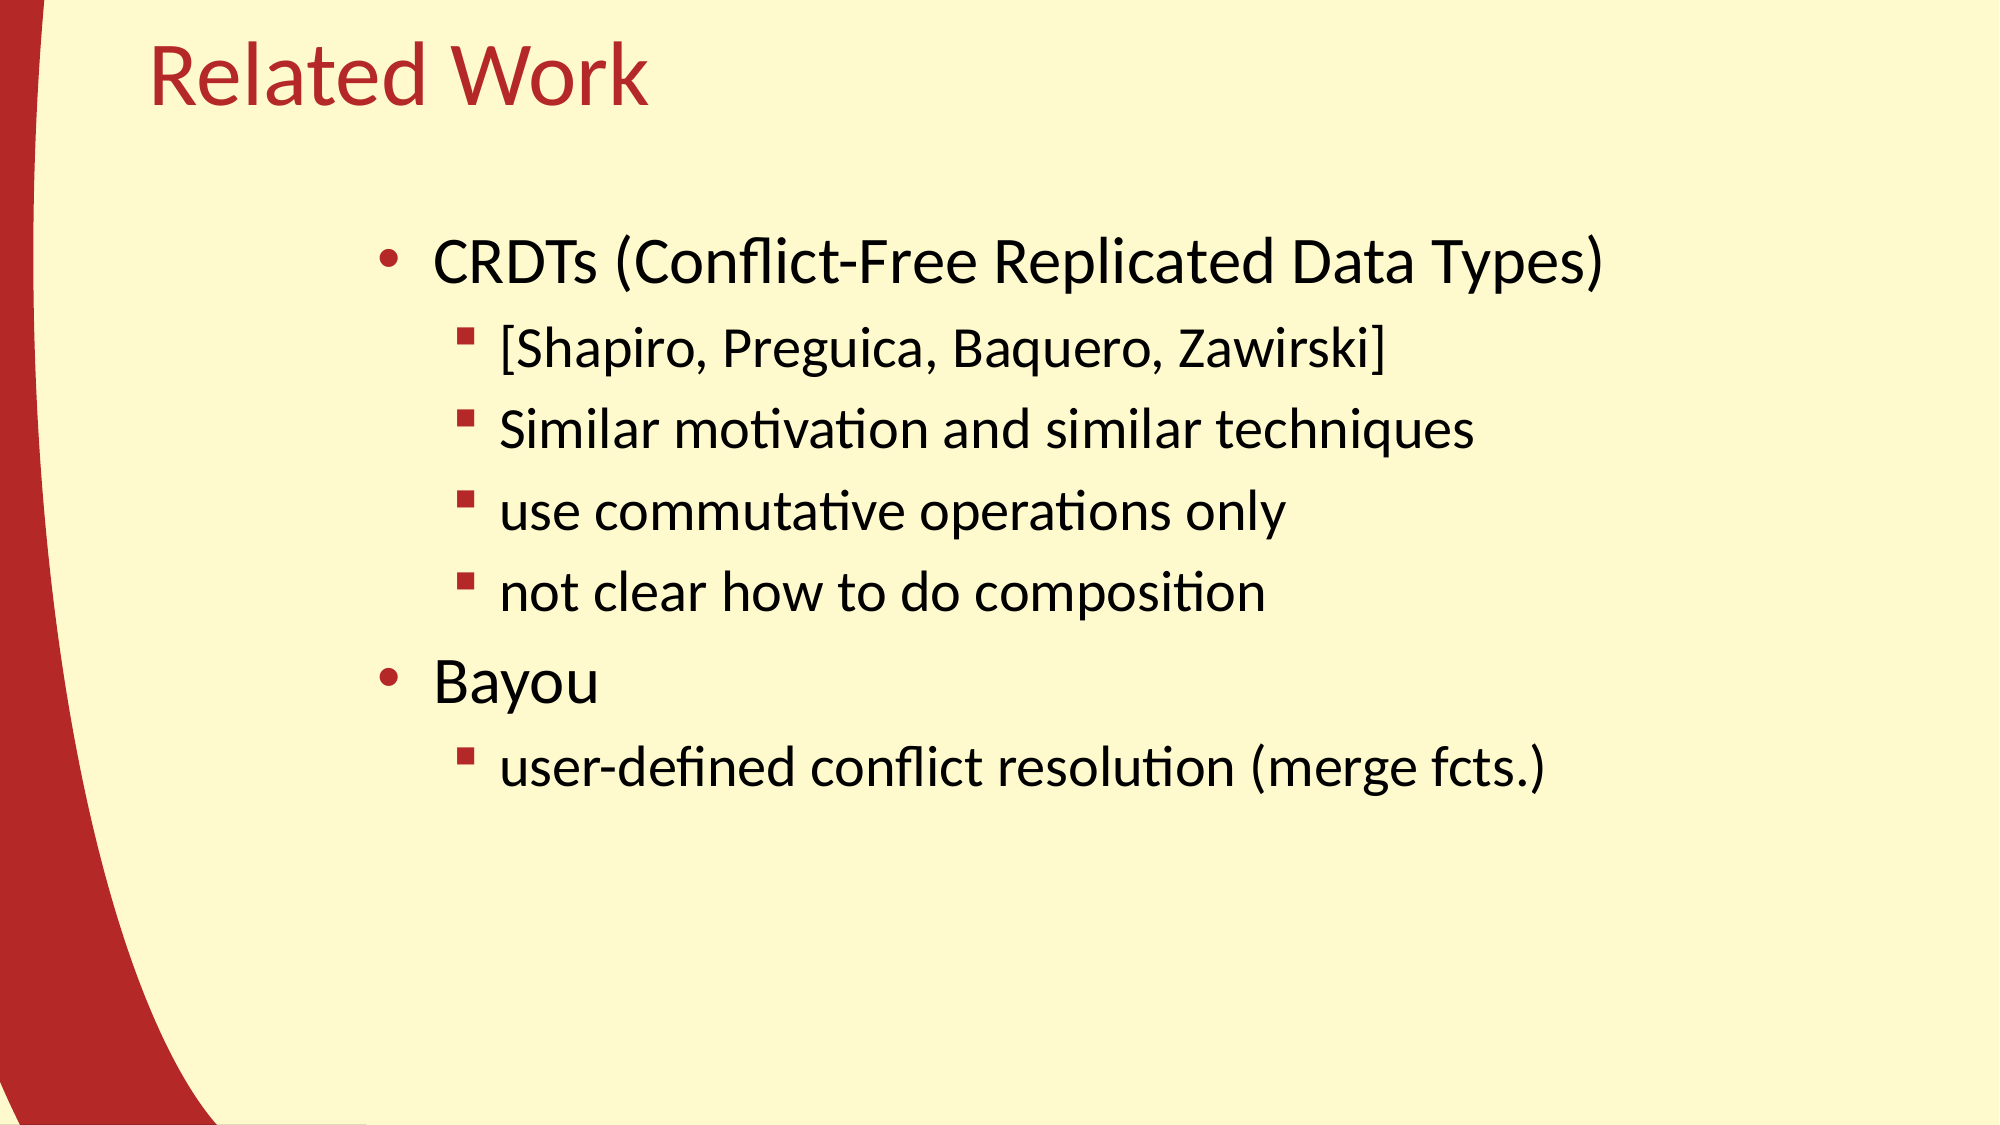

# Related Work
CRDTs (Conflict-Free Replicated Data Types)
[Shapiro, Preguica, Baquero, Zawirski]
Similar motivation and similar techniques
use commutative operations only
not clear how to do composition
Bayou
user-defined conflict resolution (merge fcts.)